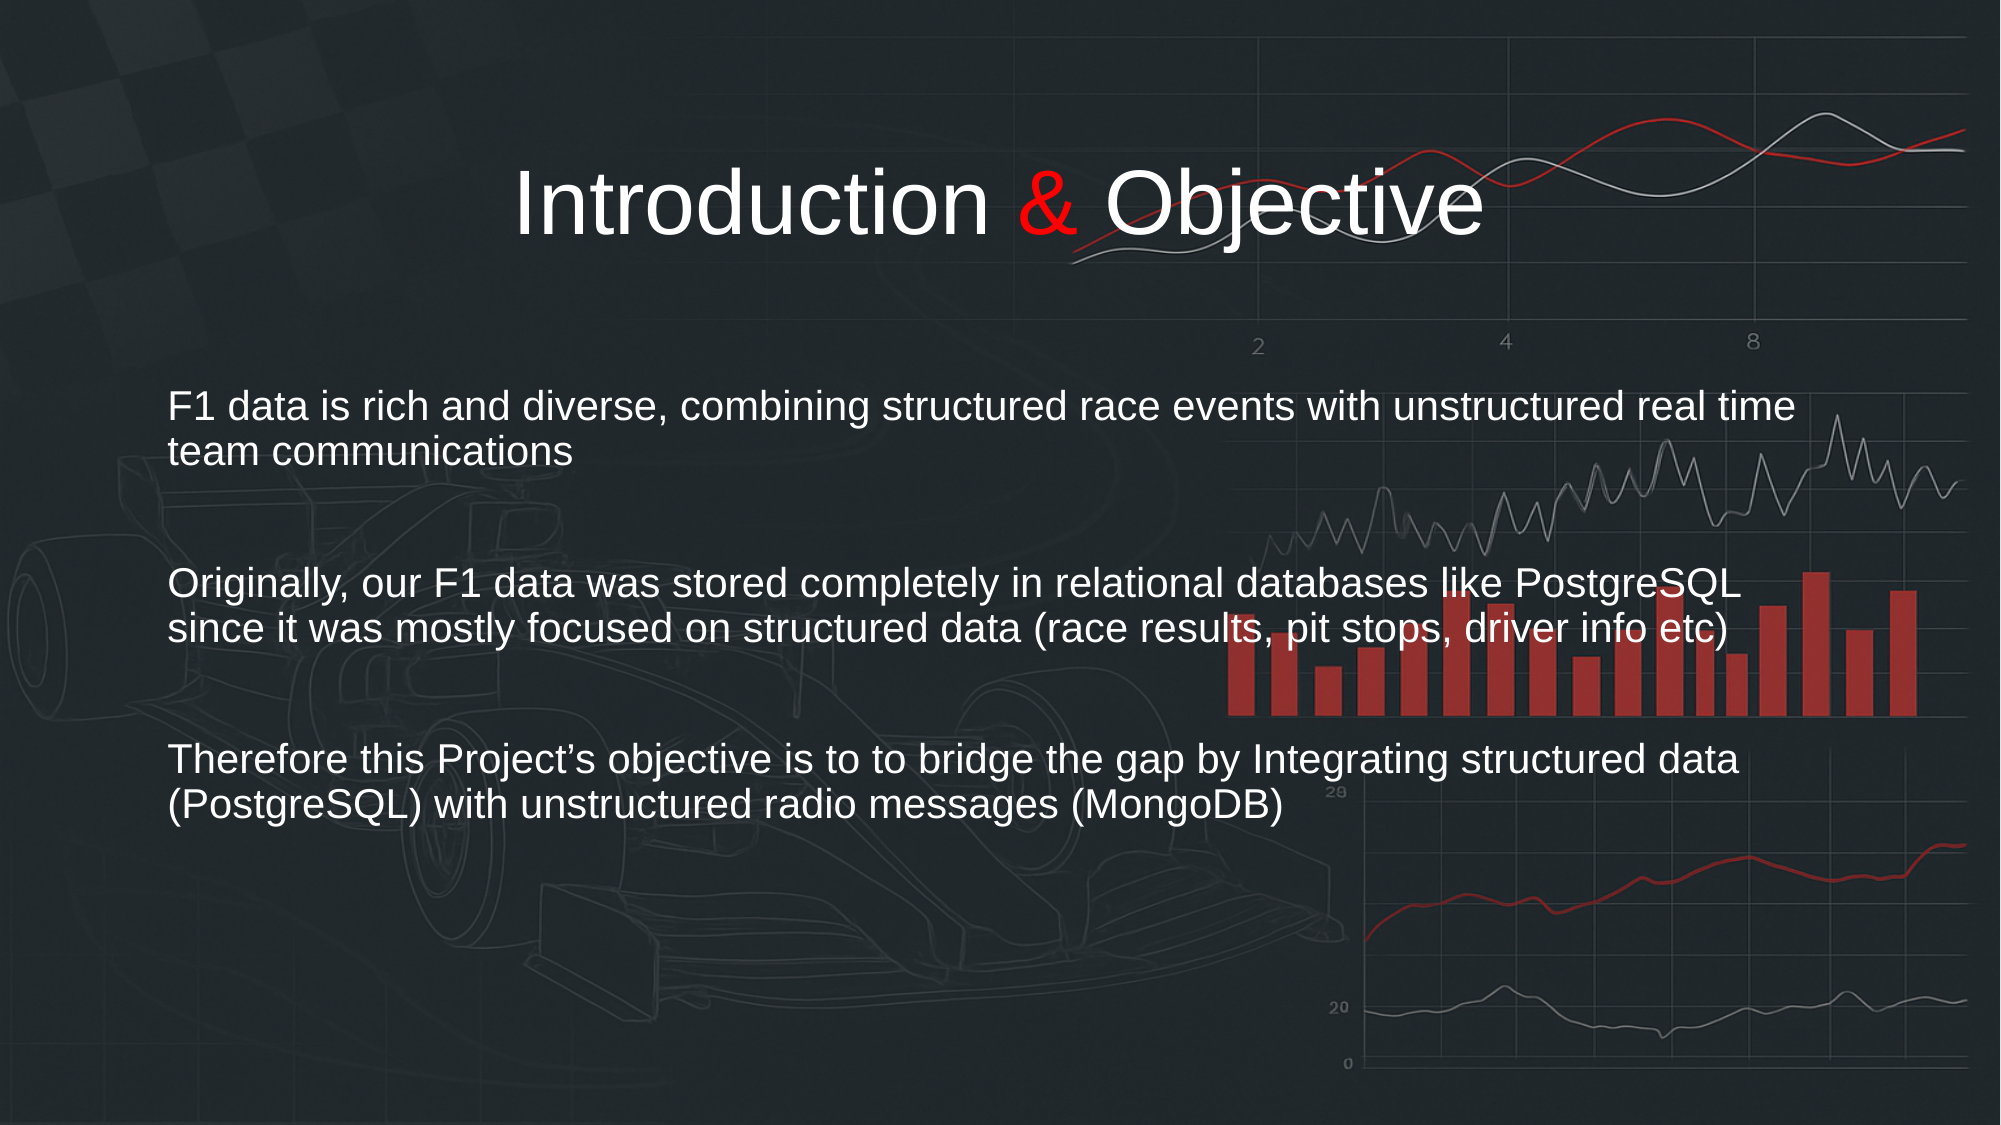

# Introduction & Objective
F1 data is rich and diverse, combining structured race events with unstructured real time team communications

Originally, our F1 data was stored completely in relational databases like PostgreSQL since it was mostly focused on structured data (race results, pit stops, driver info etc)

Therefore this Project’s objective is to to bridge the gap by Integrating structured data (PostgreSQL) with unstructured radio messages (MongoDB)